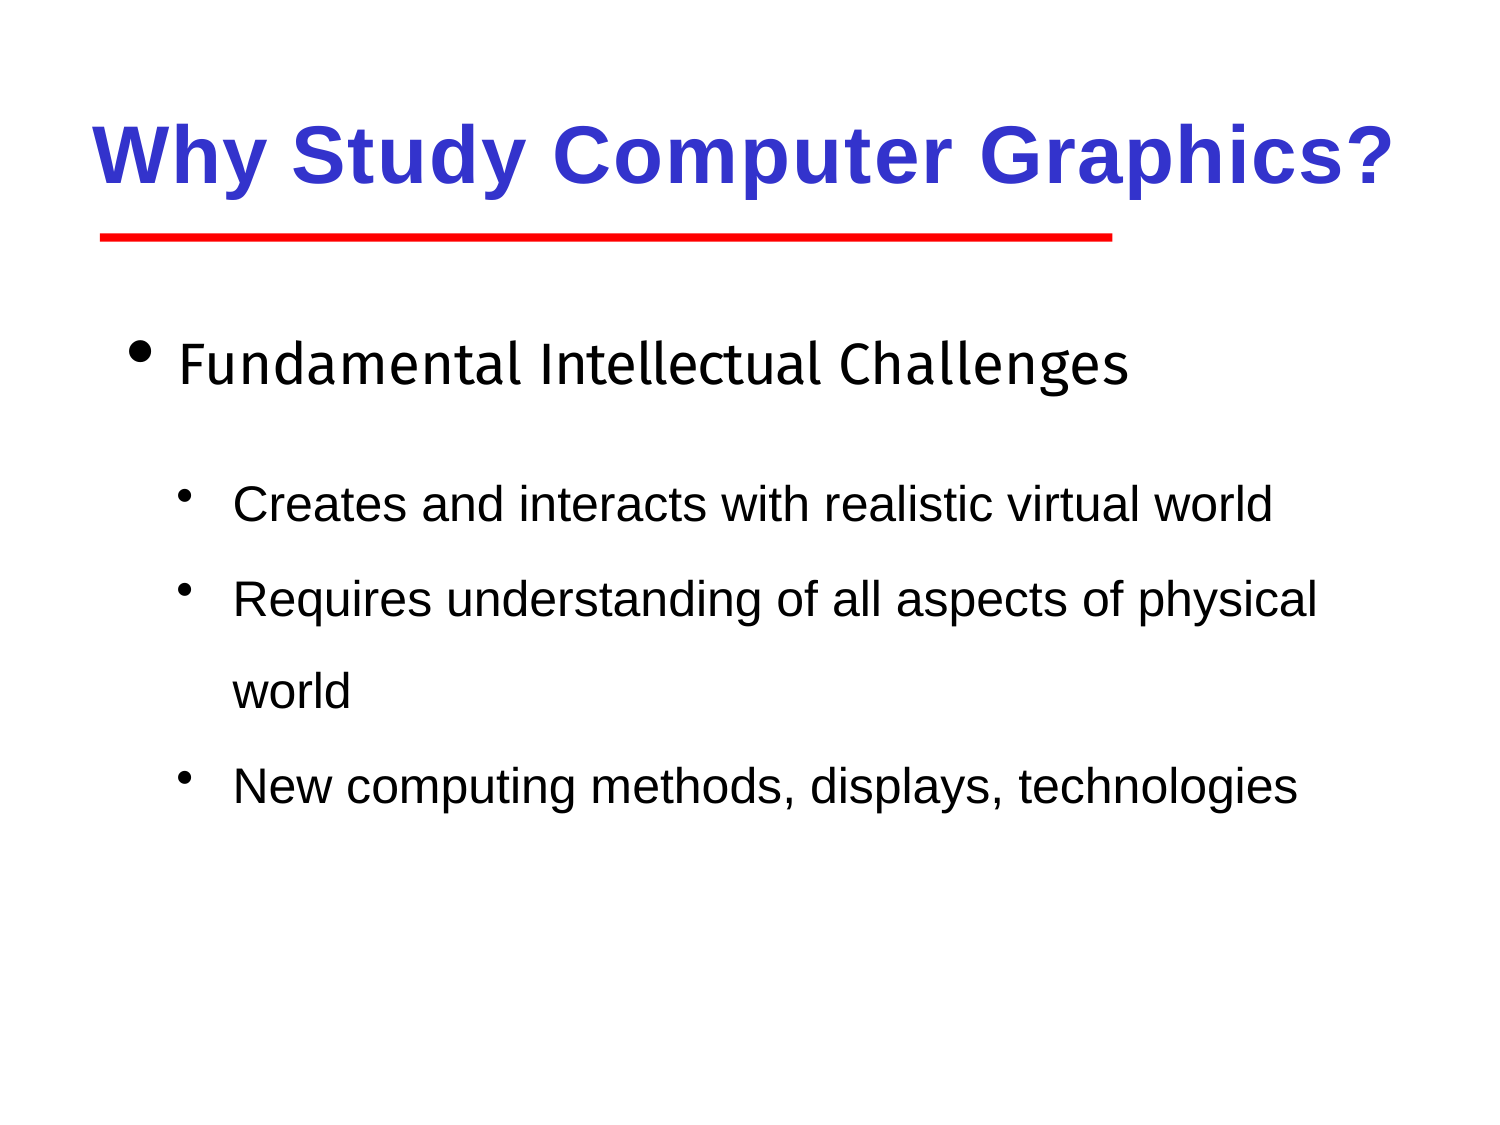

# Why Study Computer Graphics?
Fundamental Intellectual Challenges
Creates and interacts with realistic virtual world
Requires understanding of all aspects of physical world
New computing methods, displays, technologies